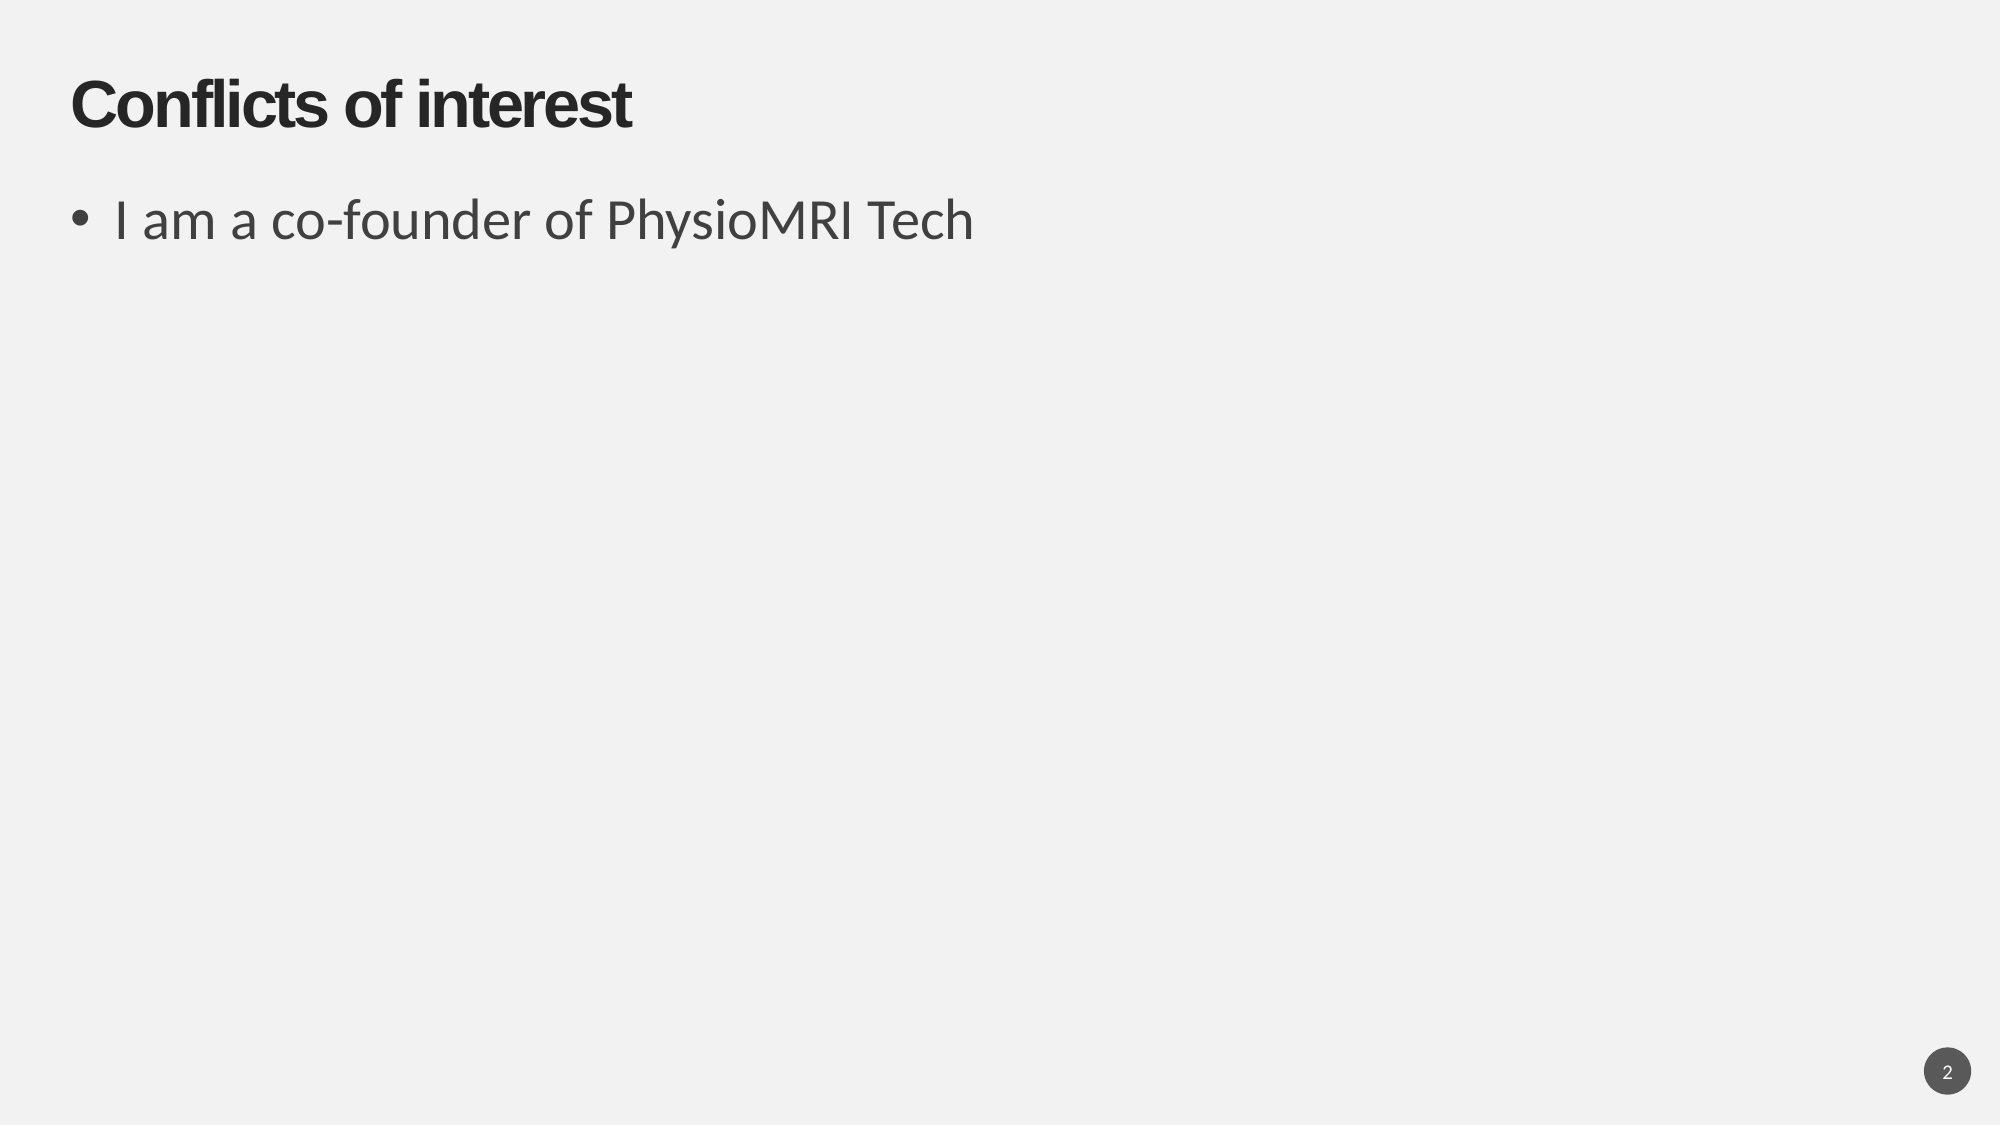

# Conflicts of interest
I am a co-founder of PhysioMRI Tech
2